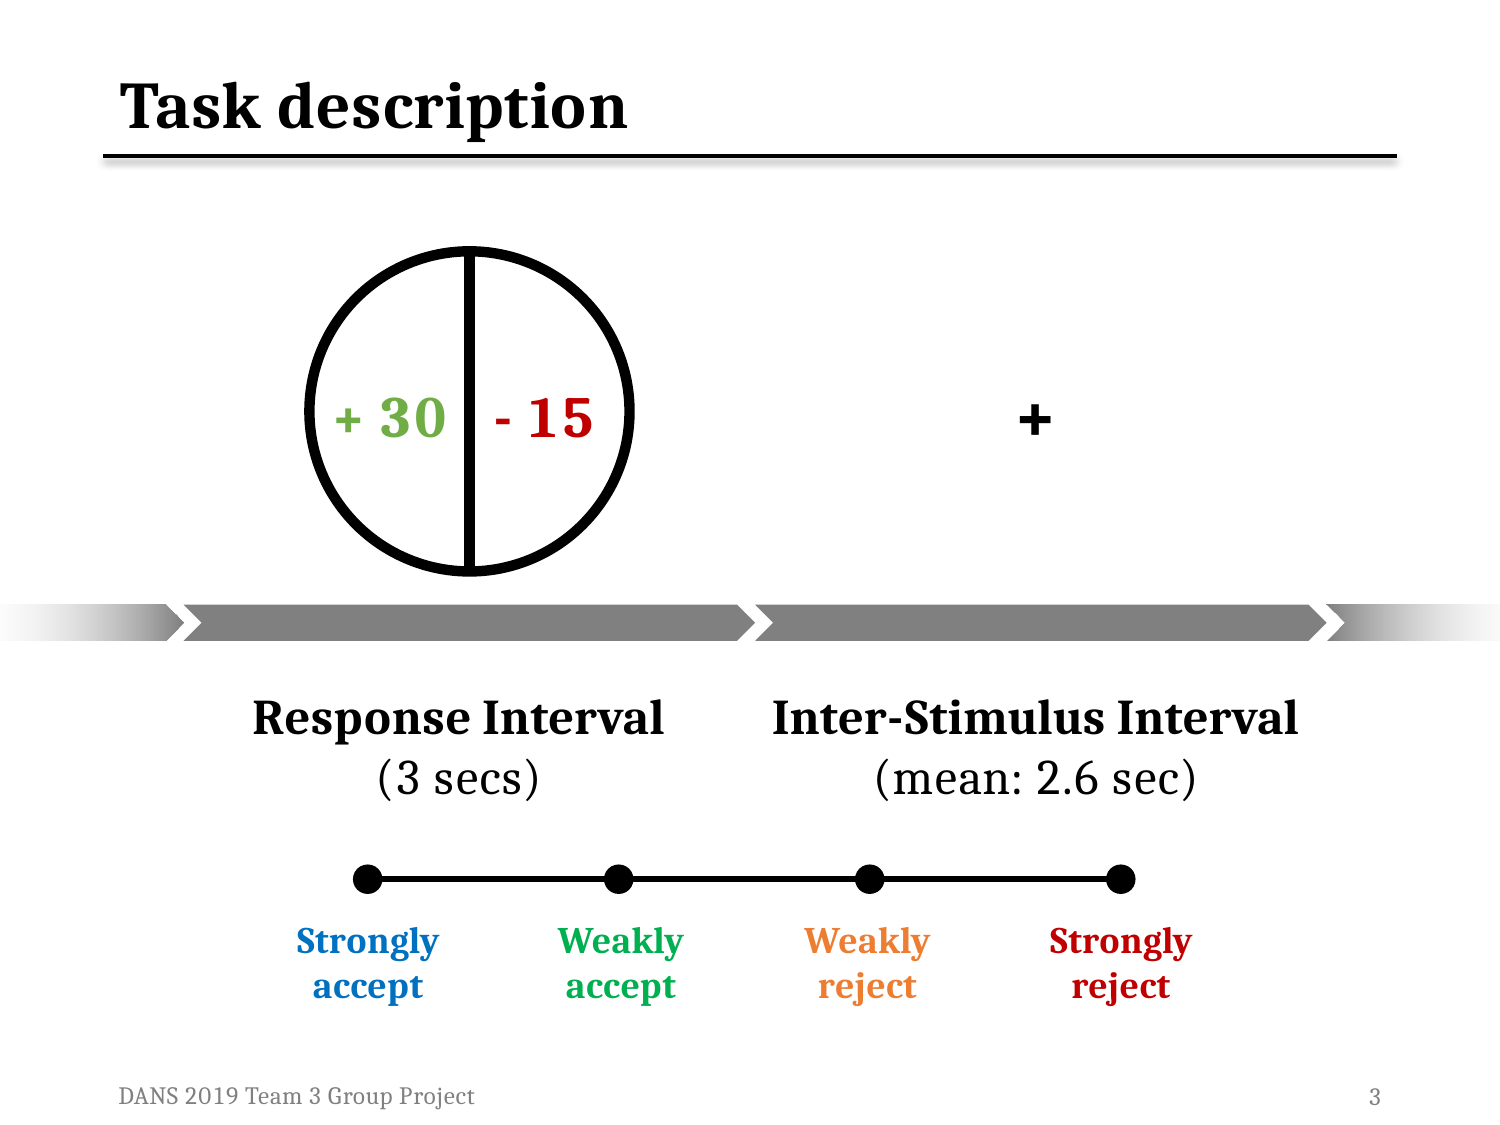

# Task description

+ 30
- 15
+

Response Interval
(3 secs)
Inter-Stimulus Interval
(mean: 2.6 sec)

Strongly
accept
Weakly
accept
Weakly
reject
Strongly
reject
DANS 2019 Team 3 Group Project
3